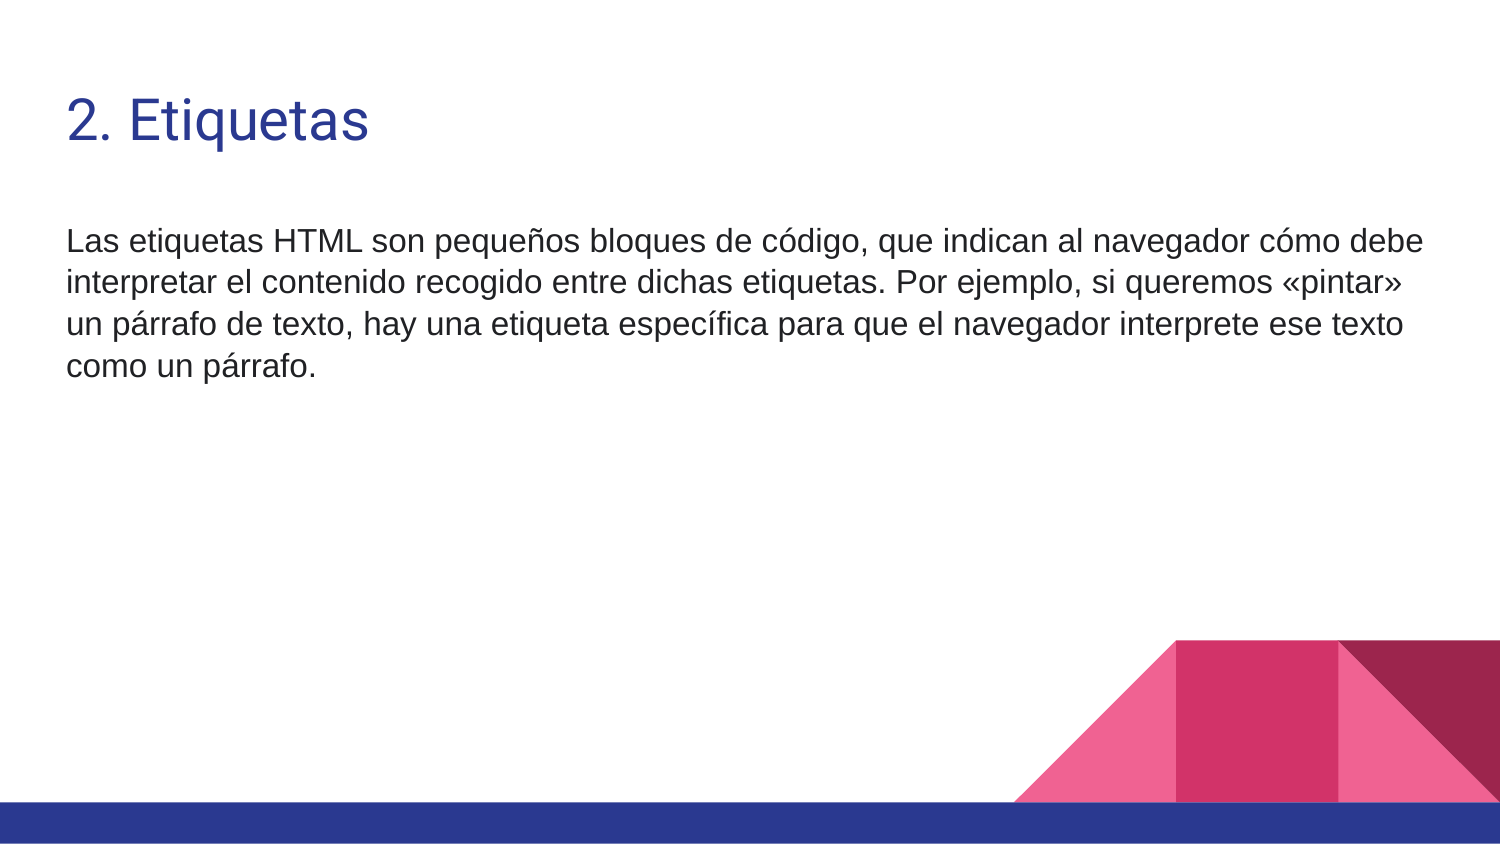

# 2. Etiquetas
Las etiquetas HTML son pequeños bloques de código, que indican al navegador cómo debe interpretar el contenido recogido entre dichas etiquetas. Por ejemplo, si queremos «pintar» un párrafo de texto, hay una etiqueta específica para que el navegador interprete ese texto como un párrafo.